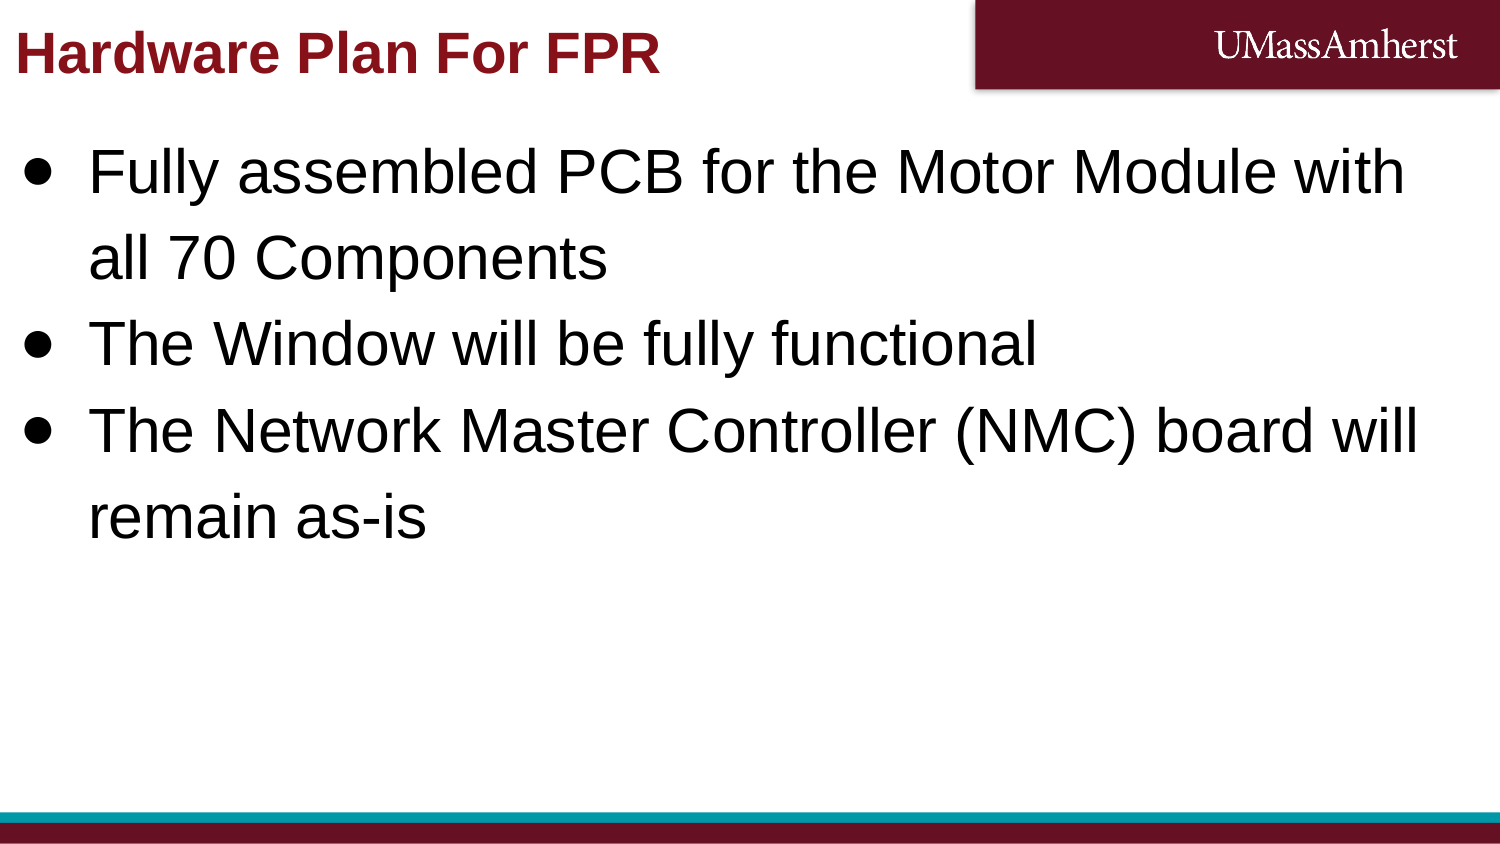

Hardware Plan For FPR
Fully assembled PCB for the Motor Module with all 70 Components
The Window will be fully functional
The Network Master Controller (NMC) board will remain as-is